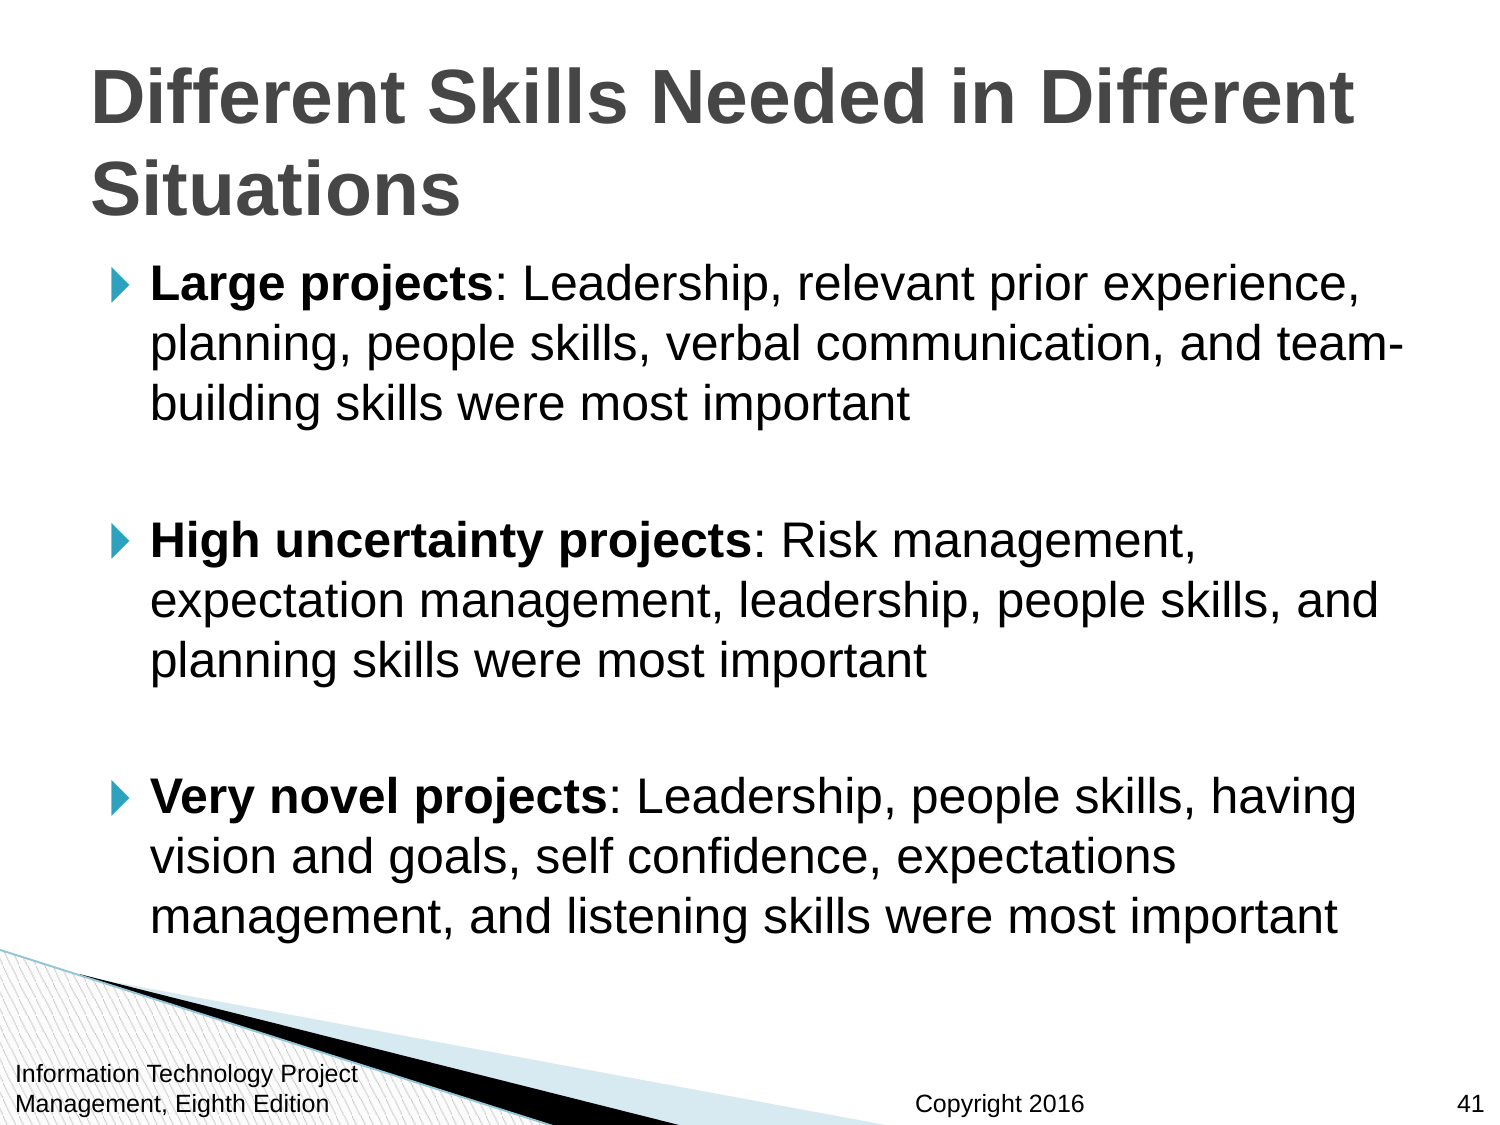

# Different Skills Needed in Different Situations
Large projects: Leadership, relevant prior experience, planning, people skills, verbal communication, and team-building skills were most important

High uncertainty projects: Risk management, expectation management, leadership, people skills, and planning skills were most important

Very novel projects: Leadership, people skills, having vision and goals, self confidence, expectations management, and listening skills were most important

Information Technology Project Management, Eighth Edition
41